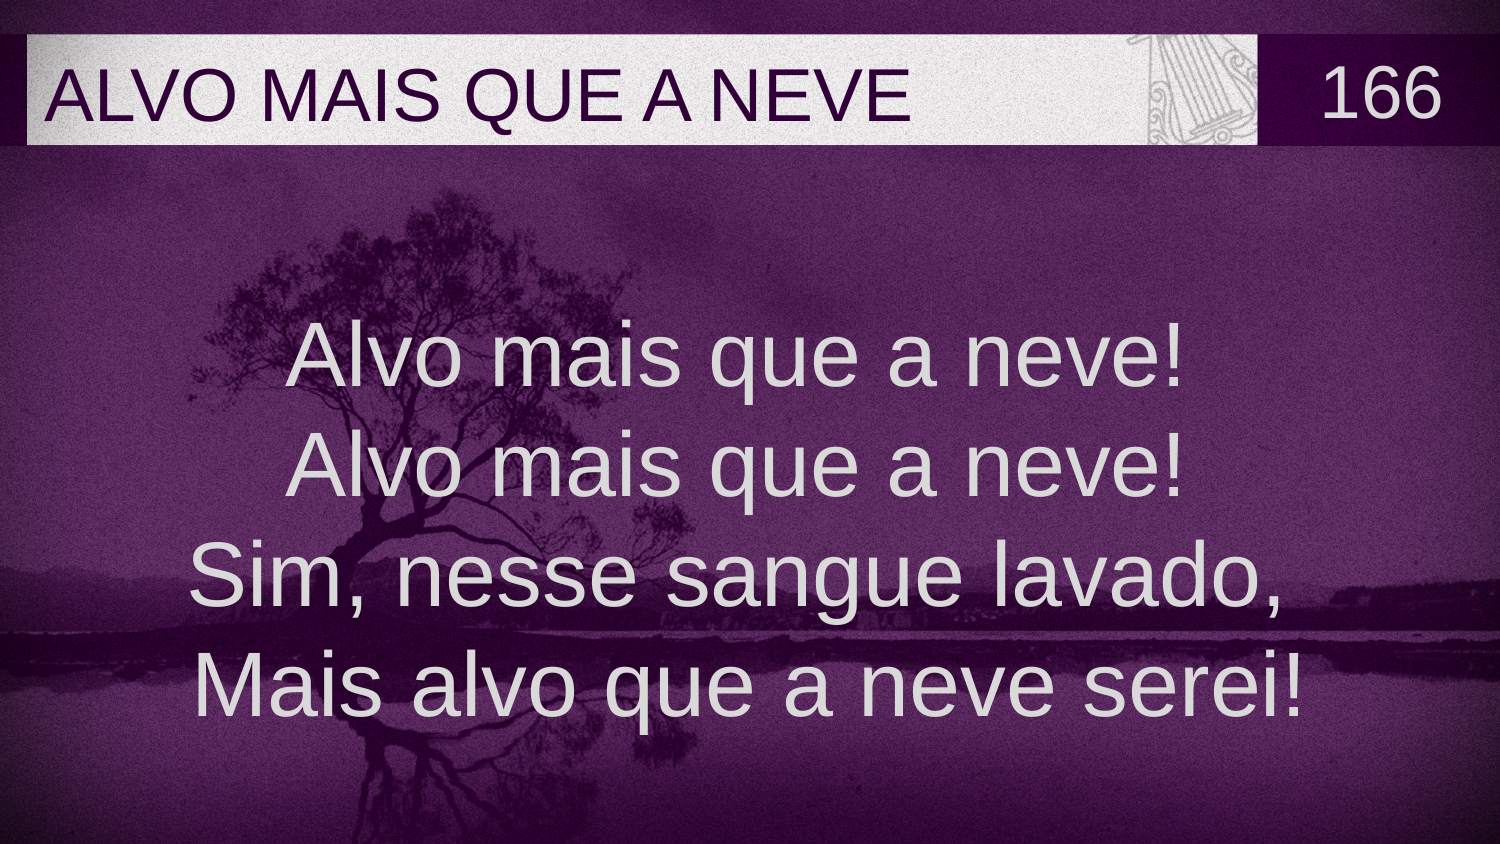

# ALVO MAIS QUE A NEVE
166
Alvo mais que a neve!
Alvo mais que a neve!
Sim, nesse sangue lavado,
Mais alvo que a neve serei!